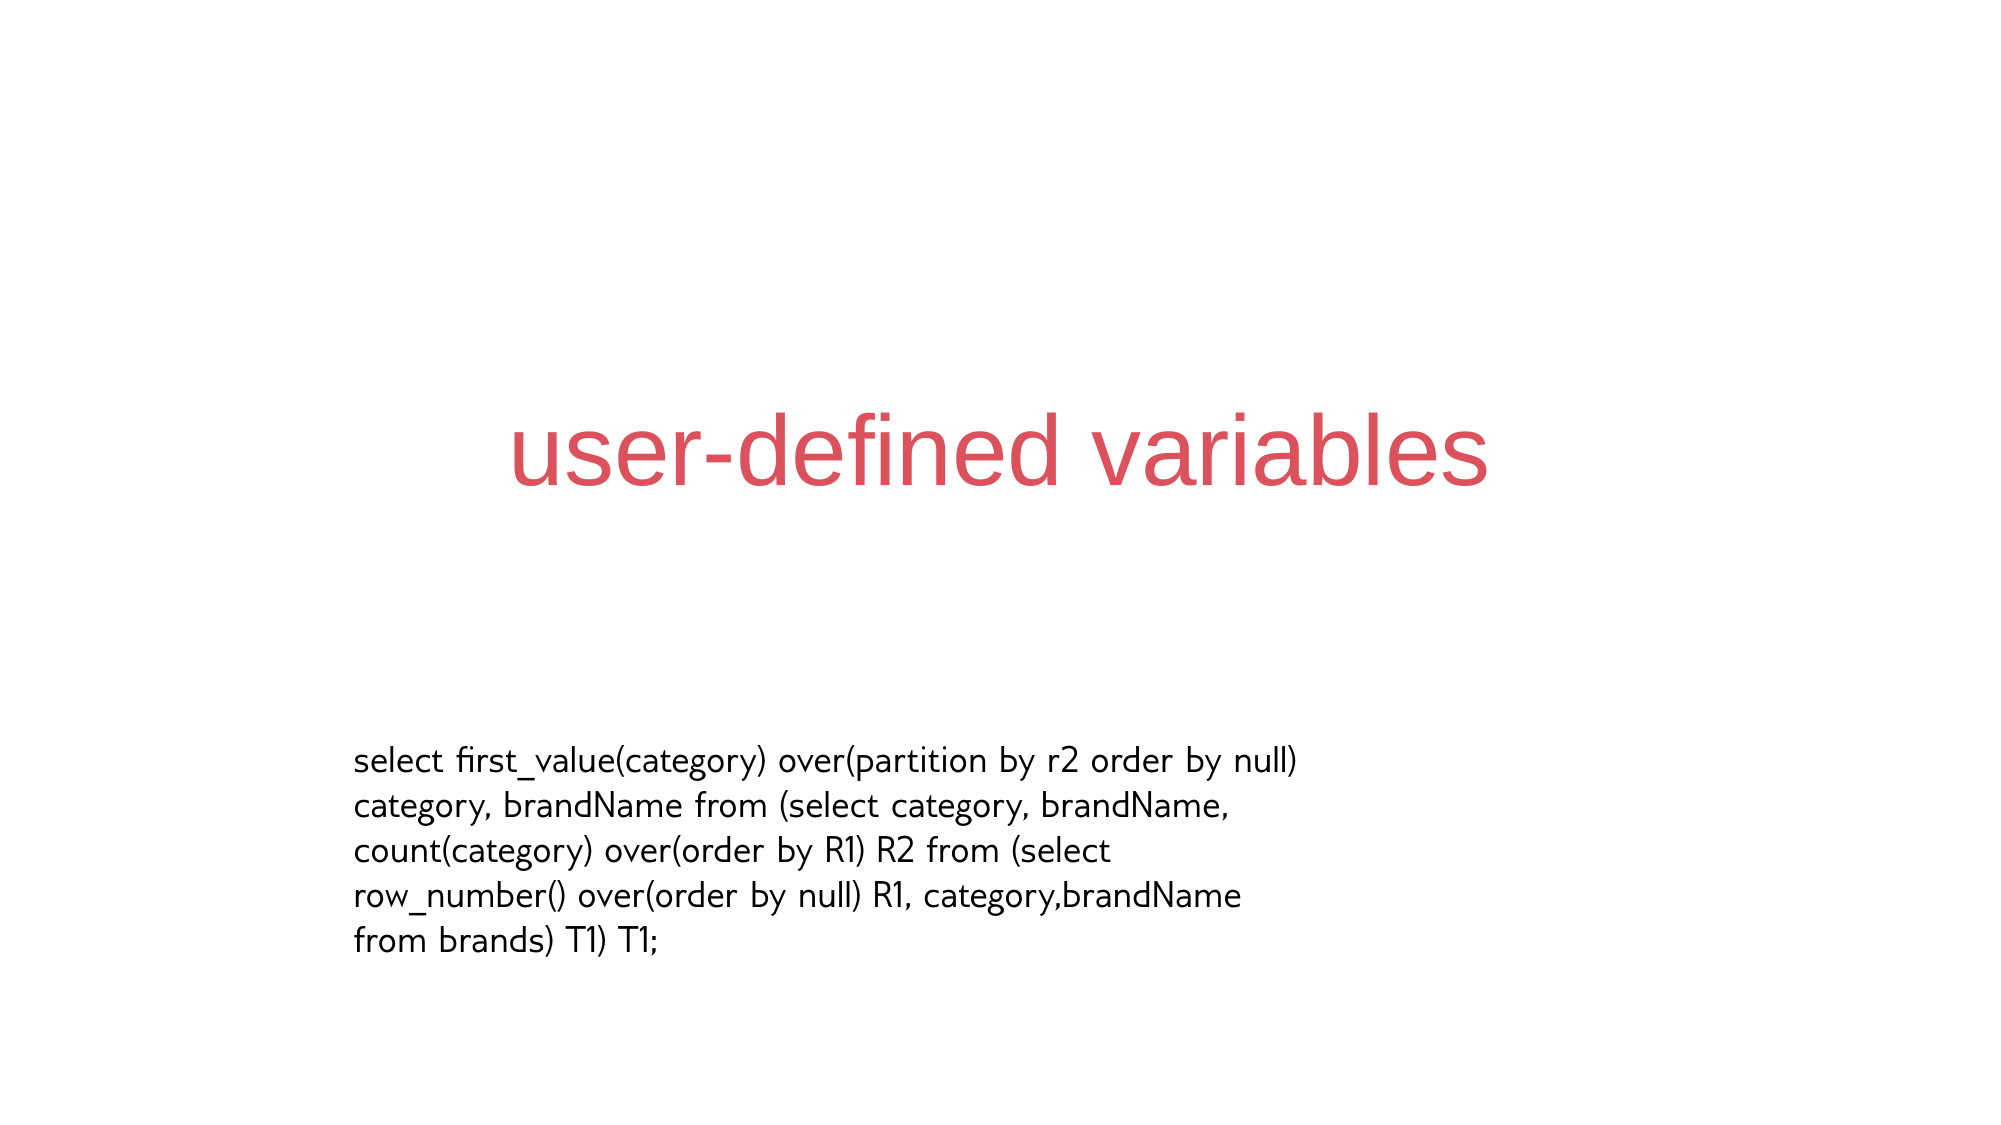

user-defined variables
select first_value(category) over(partition by r2 order by null)  category, brandName from (select category, brandName, count(category) over(order by R1) R2 from (select row_number() over(order by null) R1, category,brandName from brands) T1) T1;